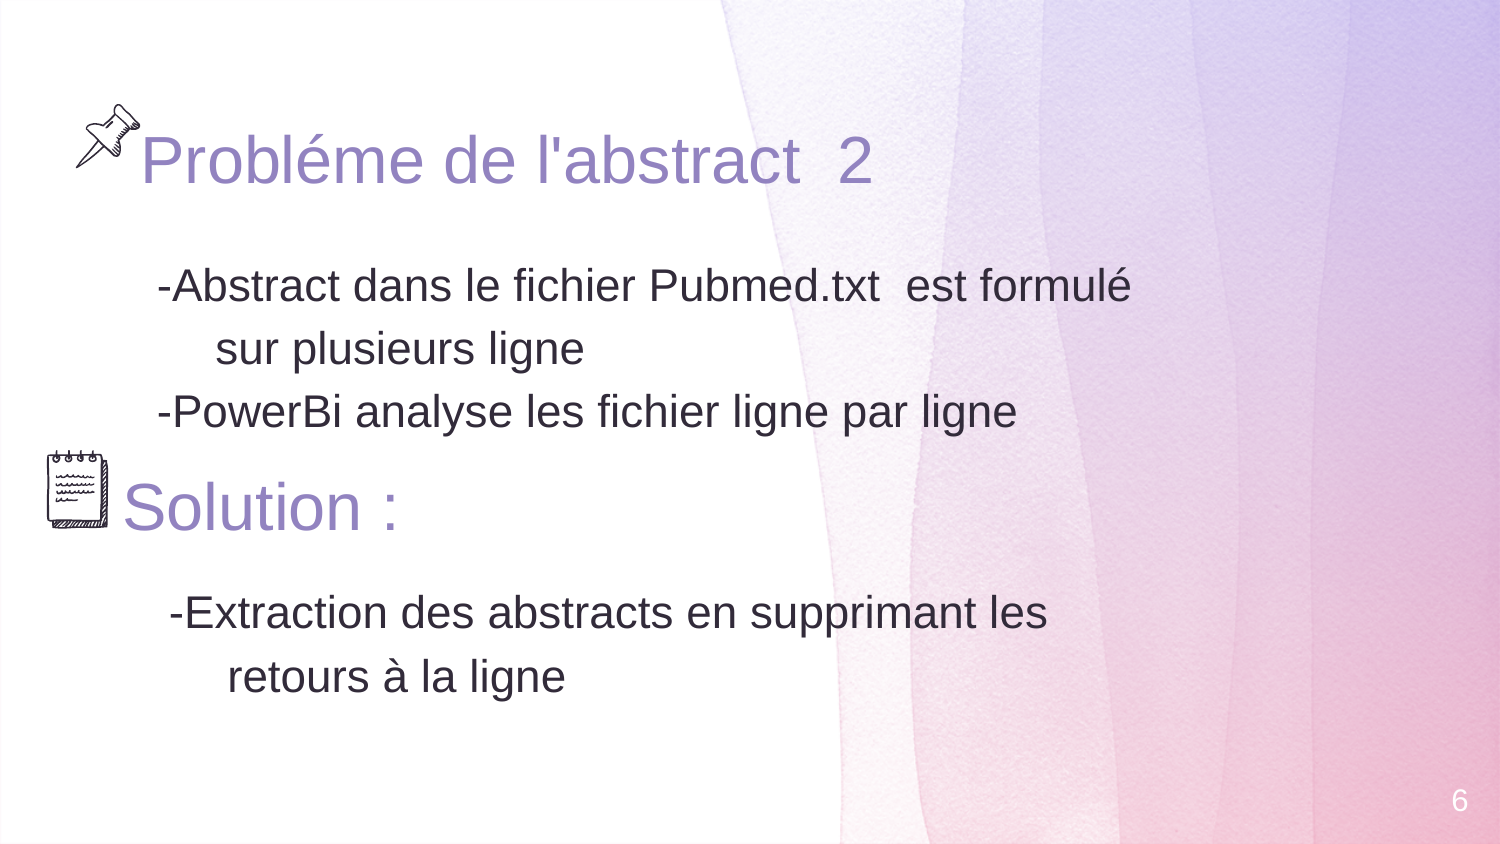

# Probléme de l'abstract  2
-Abstract dans le fichier Pubmed.txt  est formulé sur plusieurs ligne
-PowerBi analyse les fichier ligne par ligne

Solution :
-Extraction des abstracts en supprimant les retours à la ligne
6